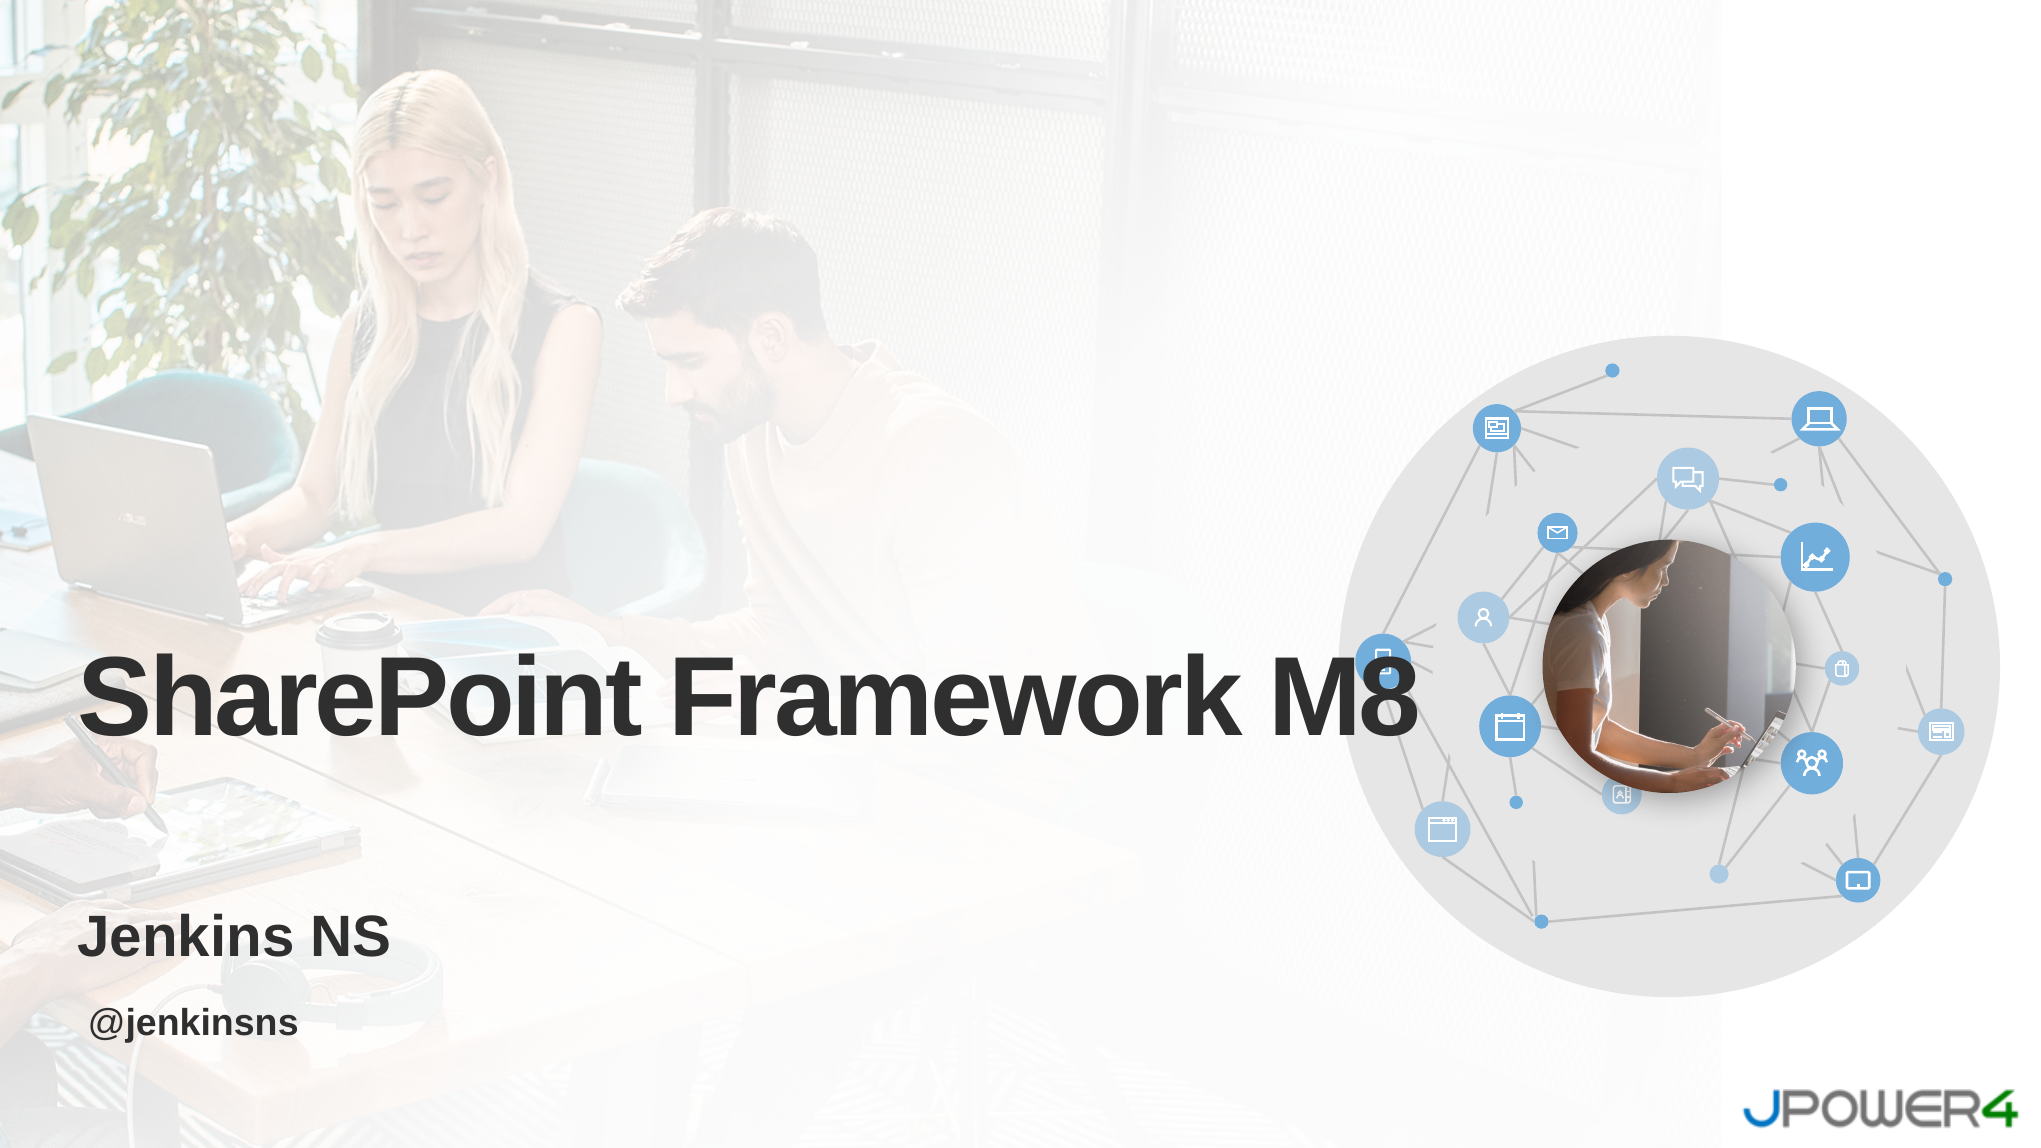

# SharePoint Framework M8
Jenkins NS
@jenkinsns